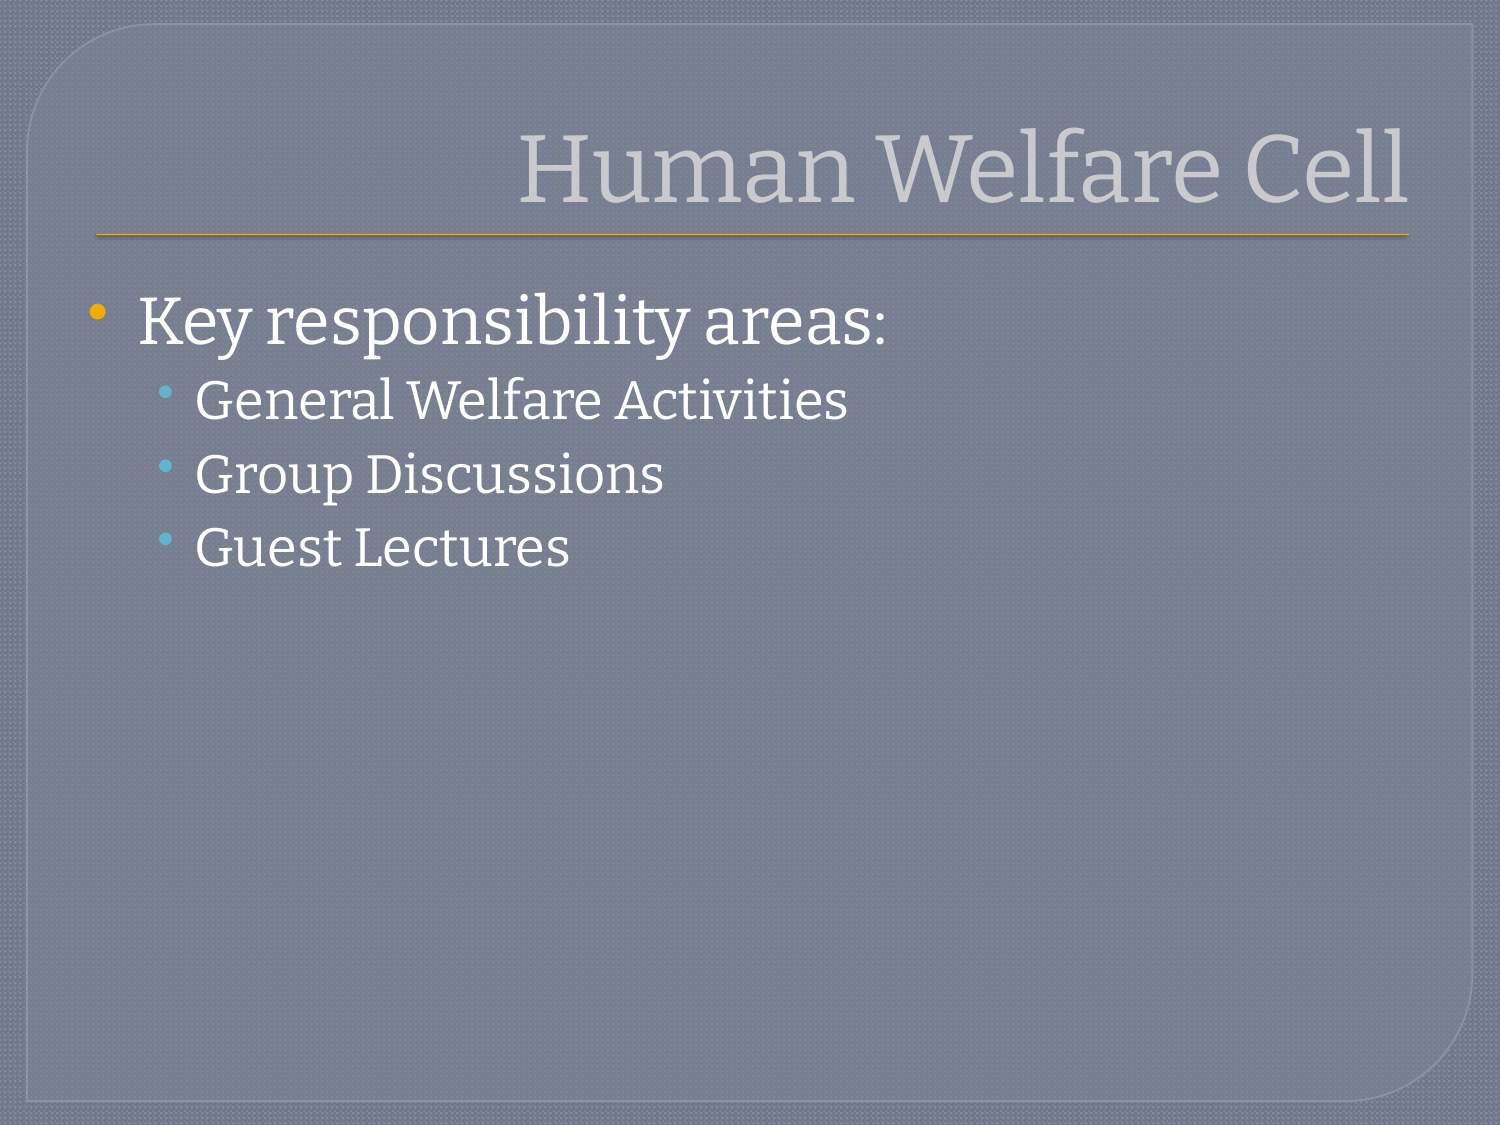

# Human Welfare Cell
Key responsibility areas:
General Welfare Activities
Group Discussions
Guest Lectures